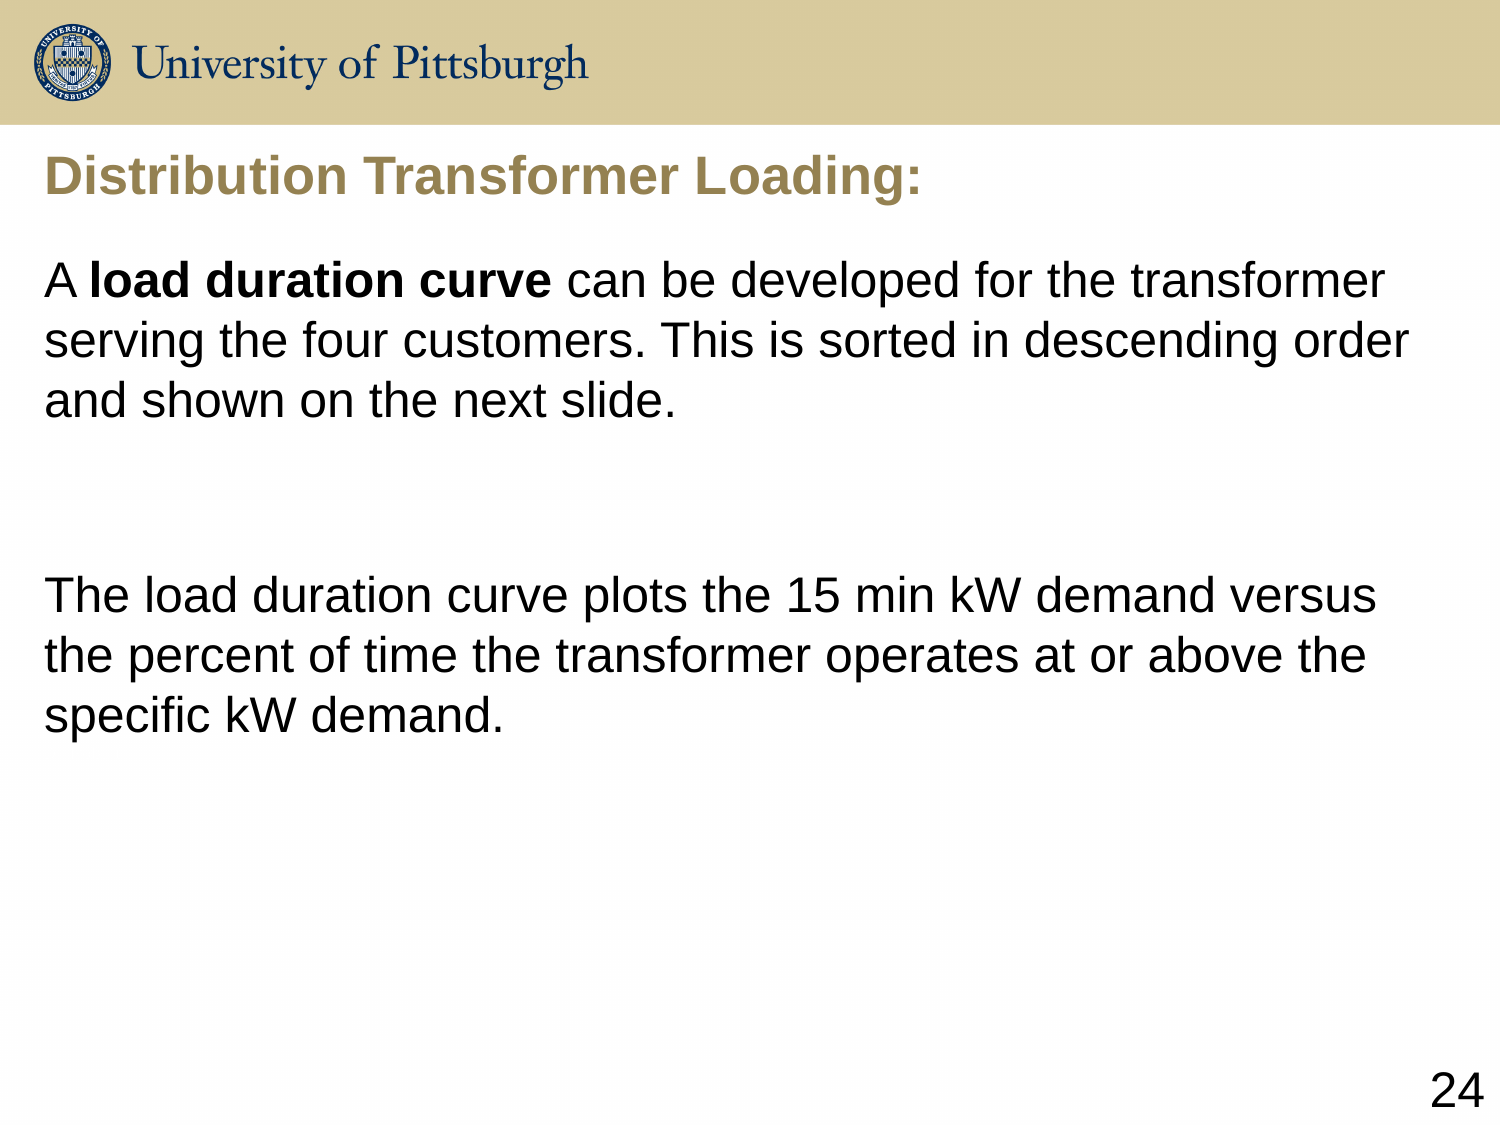

# Distribution Transformer Loading:
A load duration curve can be developed for the transformer serving the four customers. This is sorted in descending order and shown on the next slide.
The load duration curve plots the 15 min kW demand versus the percent of time the transformer operates at or above the specific kW demand.
Dr. Robert
24